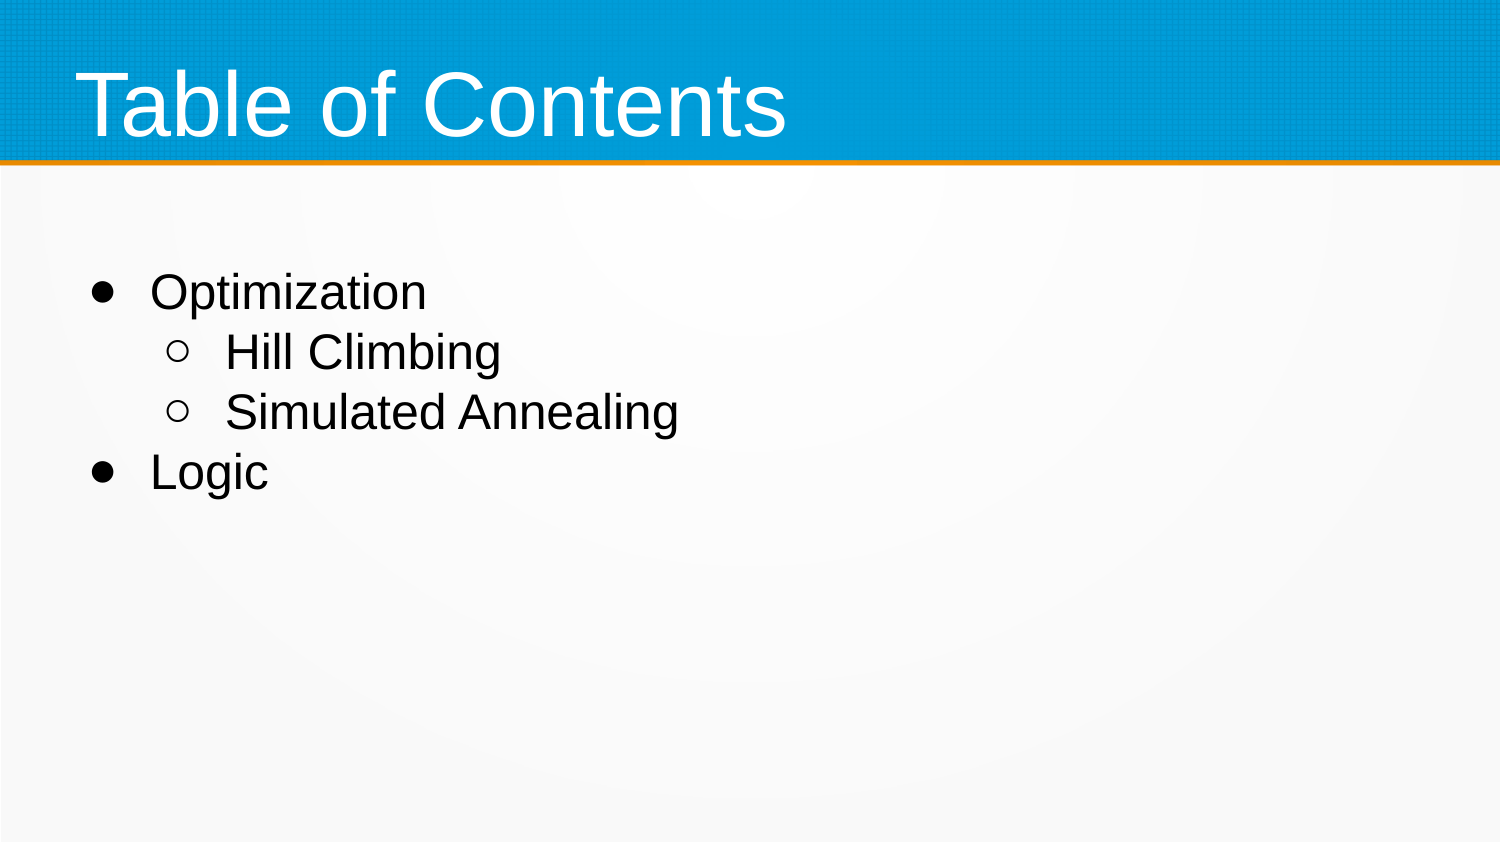

Table of Contents

Optimization
Hill Climbing
Simulated Annealing
Logic